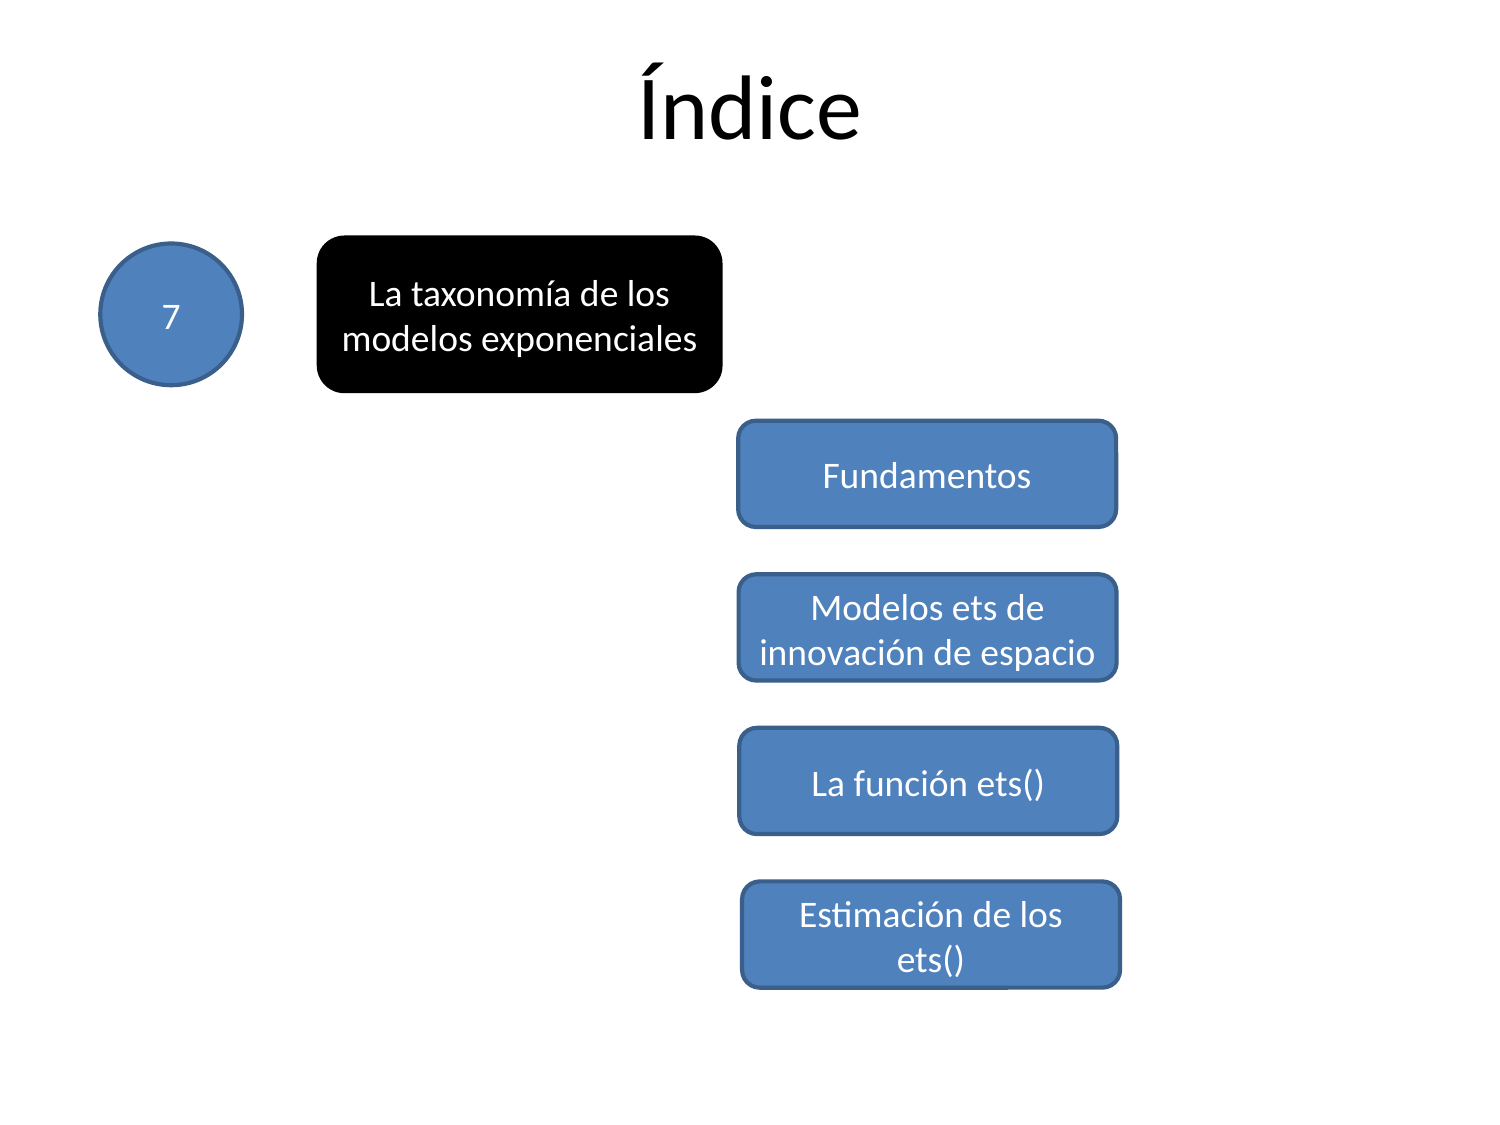

# Índice
La taxonomía de los modelos exponenciales
7
Fundamentos
Modelos ets de innovación de espacio
La función ets()
Estimación de los ets()